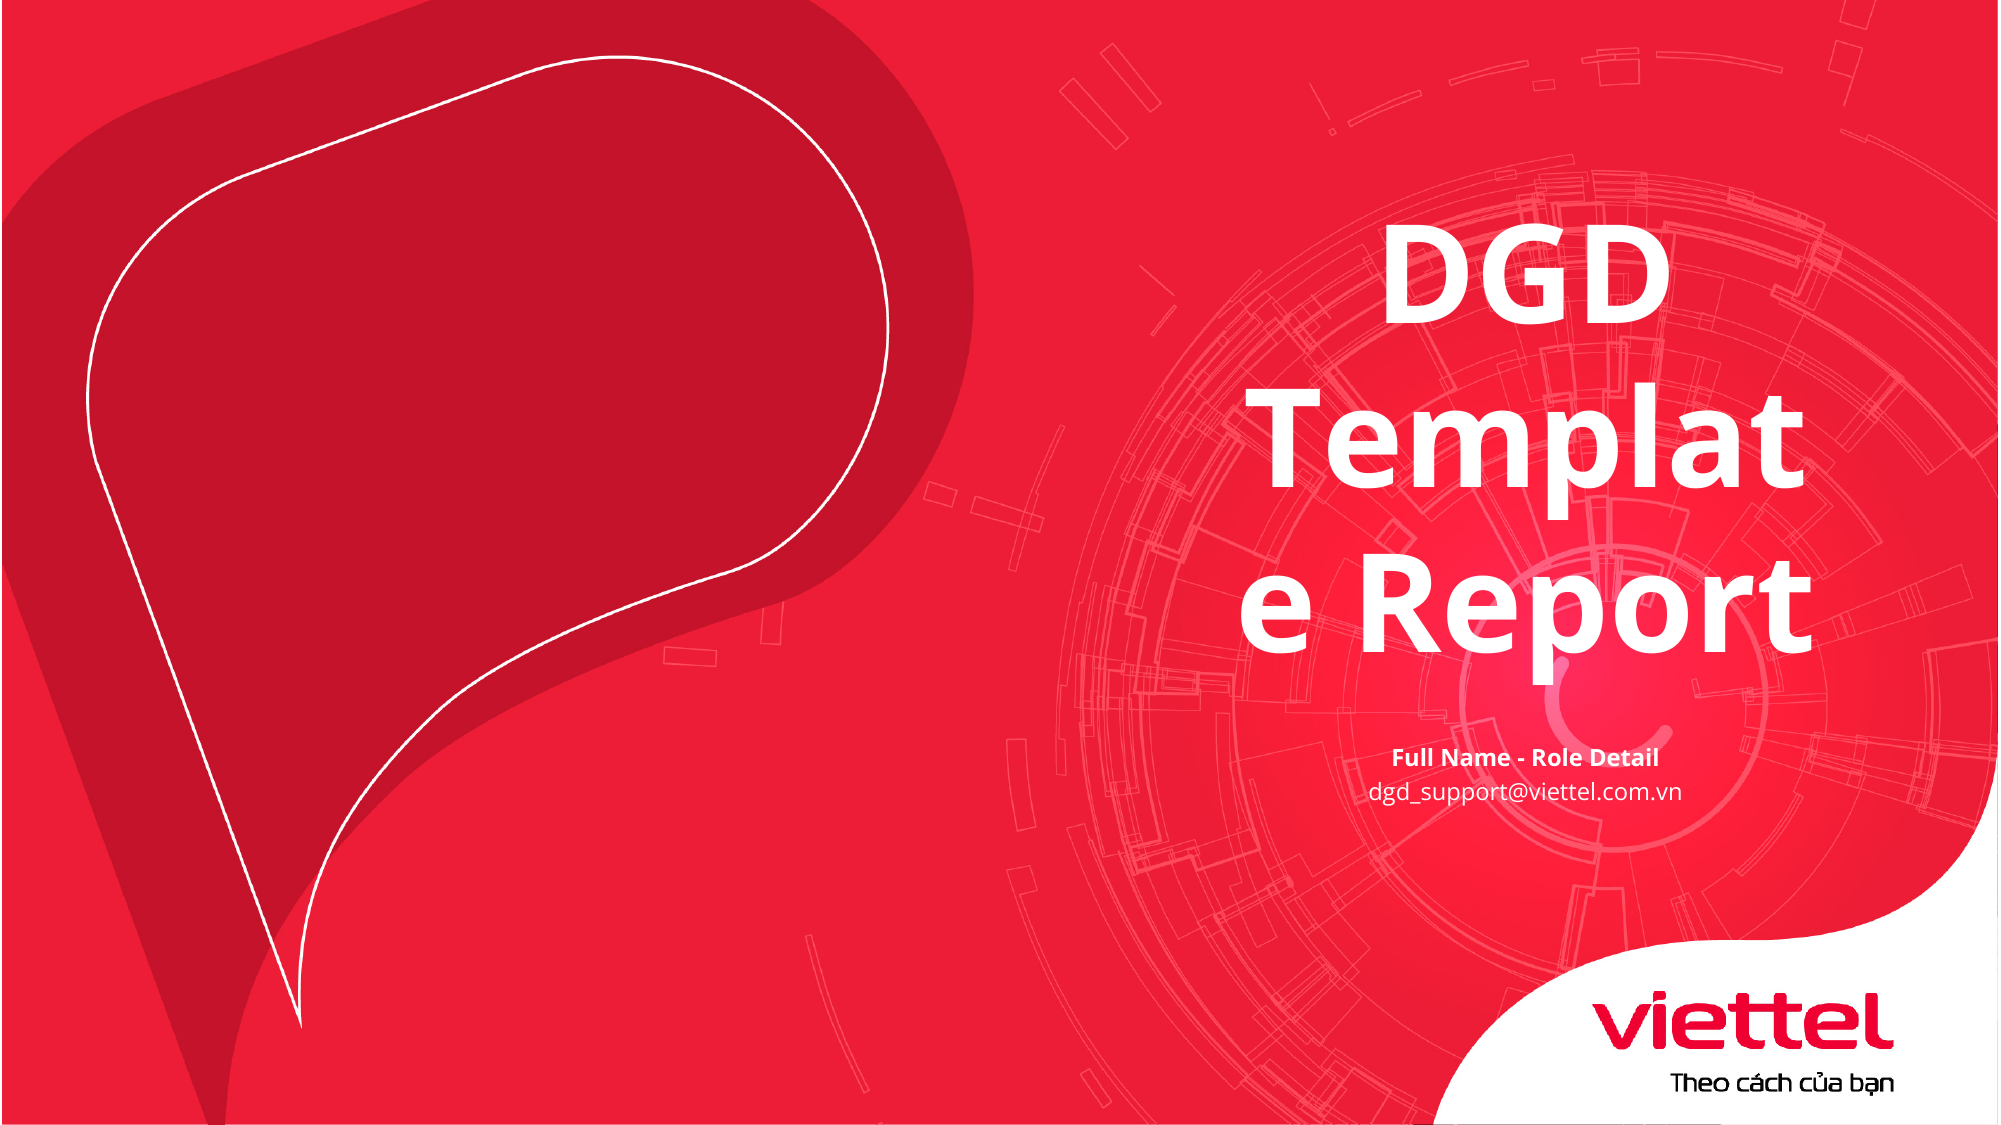

# DGD Template Report
Full Name - Role Detail
dgd_support@viettel.com.vn